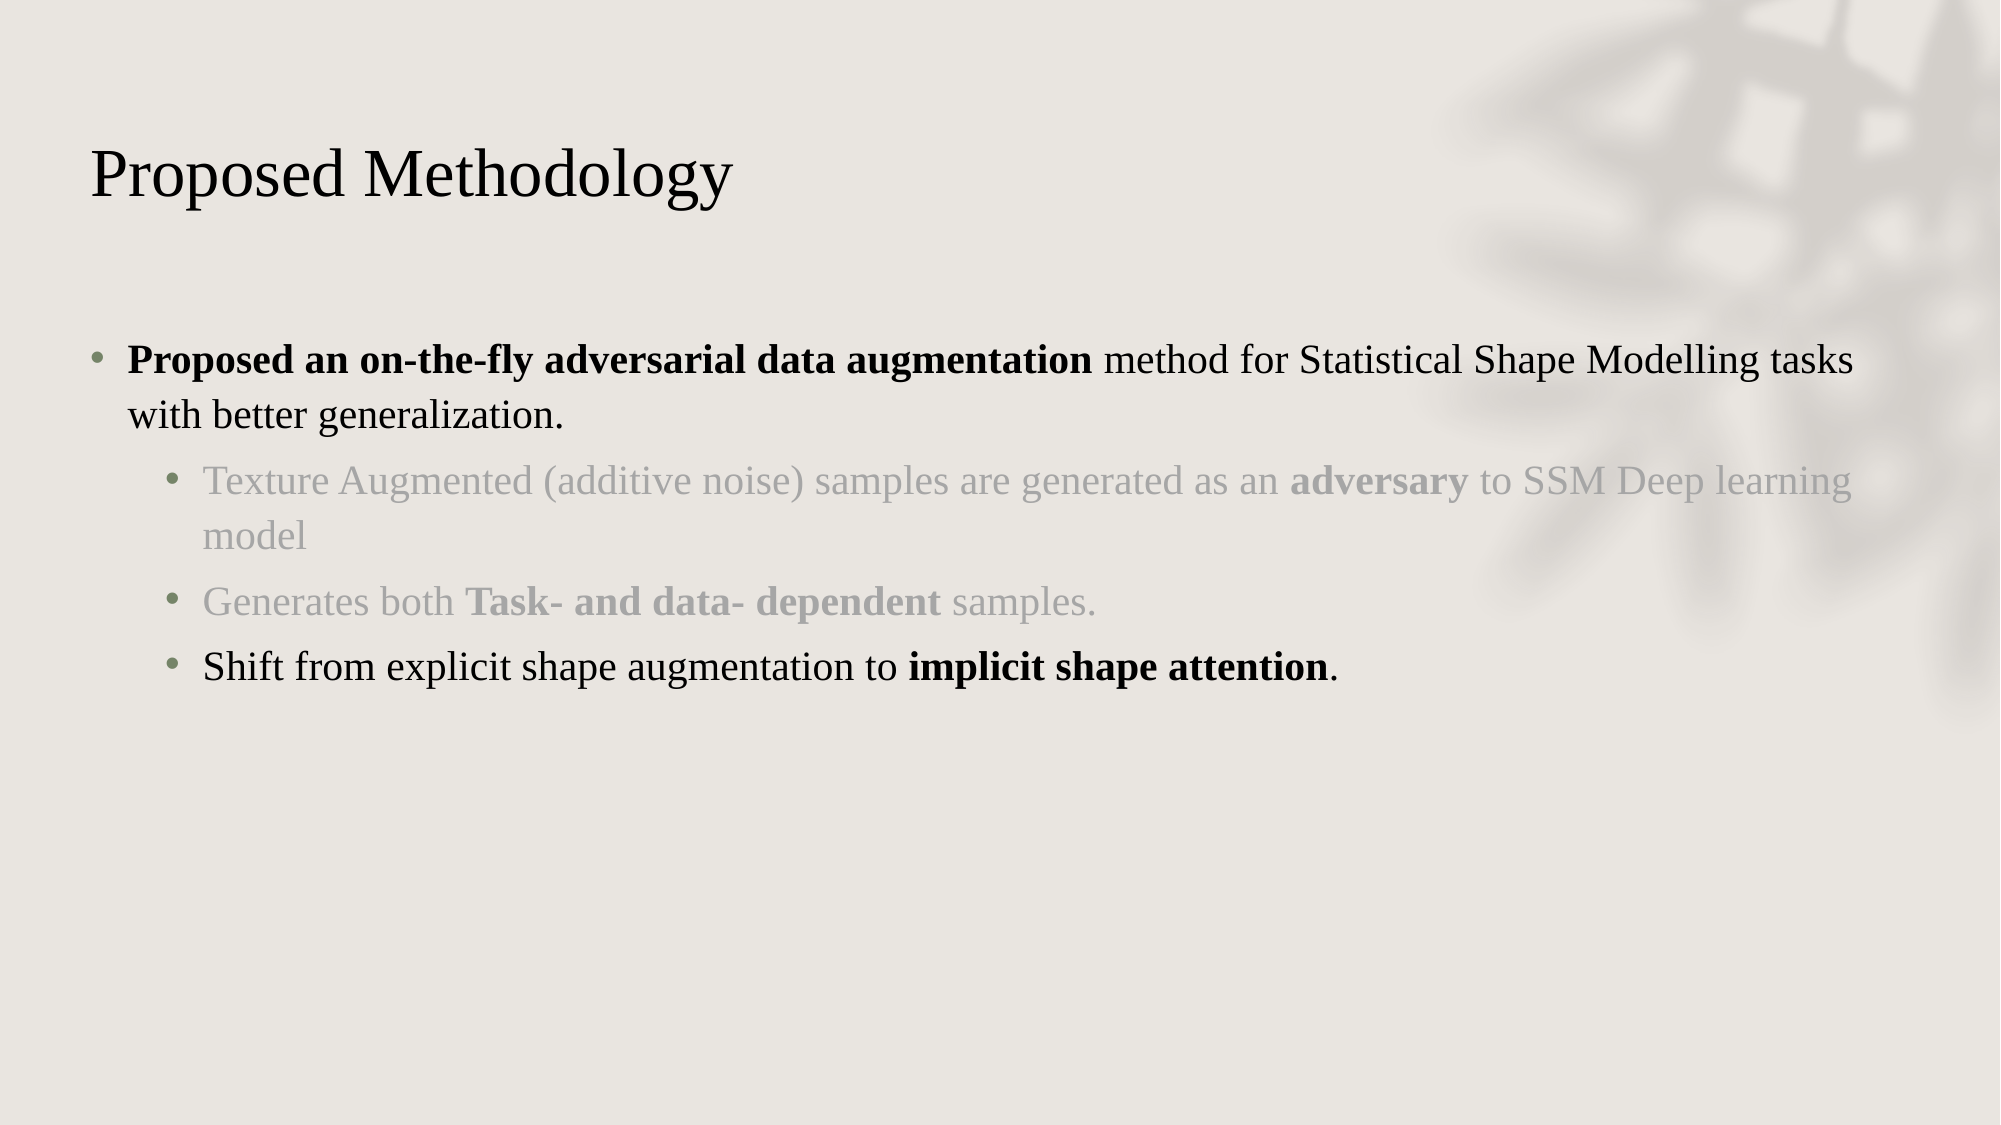

# Proposed Methodology
Proposed an on-the-fly adversarial data augmentation method for Statistical Shape Modelling tasks with better generalization.
Texture Augmented (additive noise) samples are generated as an adversary to SSM Deep learning model
Generates both Task- and data- dependent samples.
Shift from explicit shape augmentation to implicit shape attention.